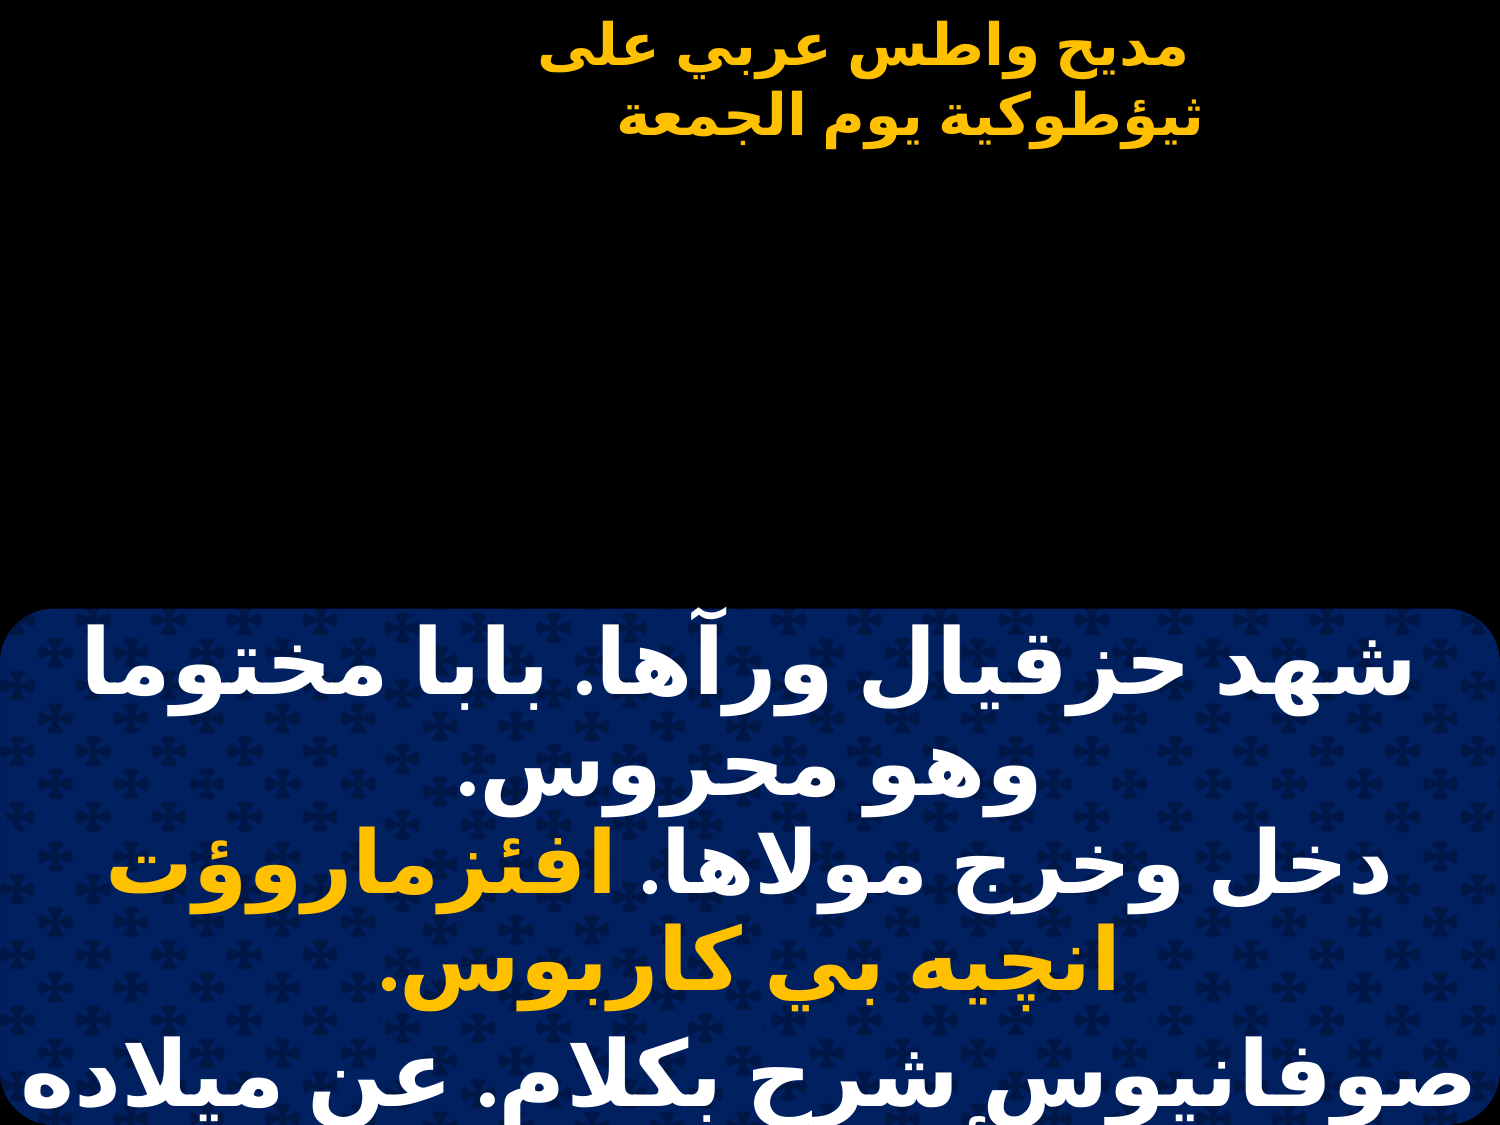

#
| شهد حزقيال ورآها. بابا مختوما وهو محروس. دخل وخرج مولاها. افئزماروؤت انچيه بي كاربوس. |
| --- |
| صوفانيوس شرح بكلام. عن ميلاده أخرستوس. ينزل كالقطر بغير غمام. افئزماروؤت انچيه بي كاربوس. |